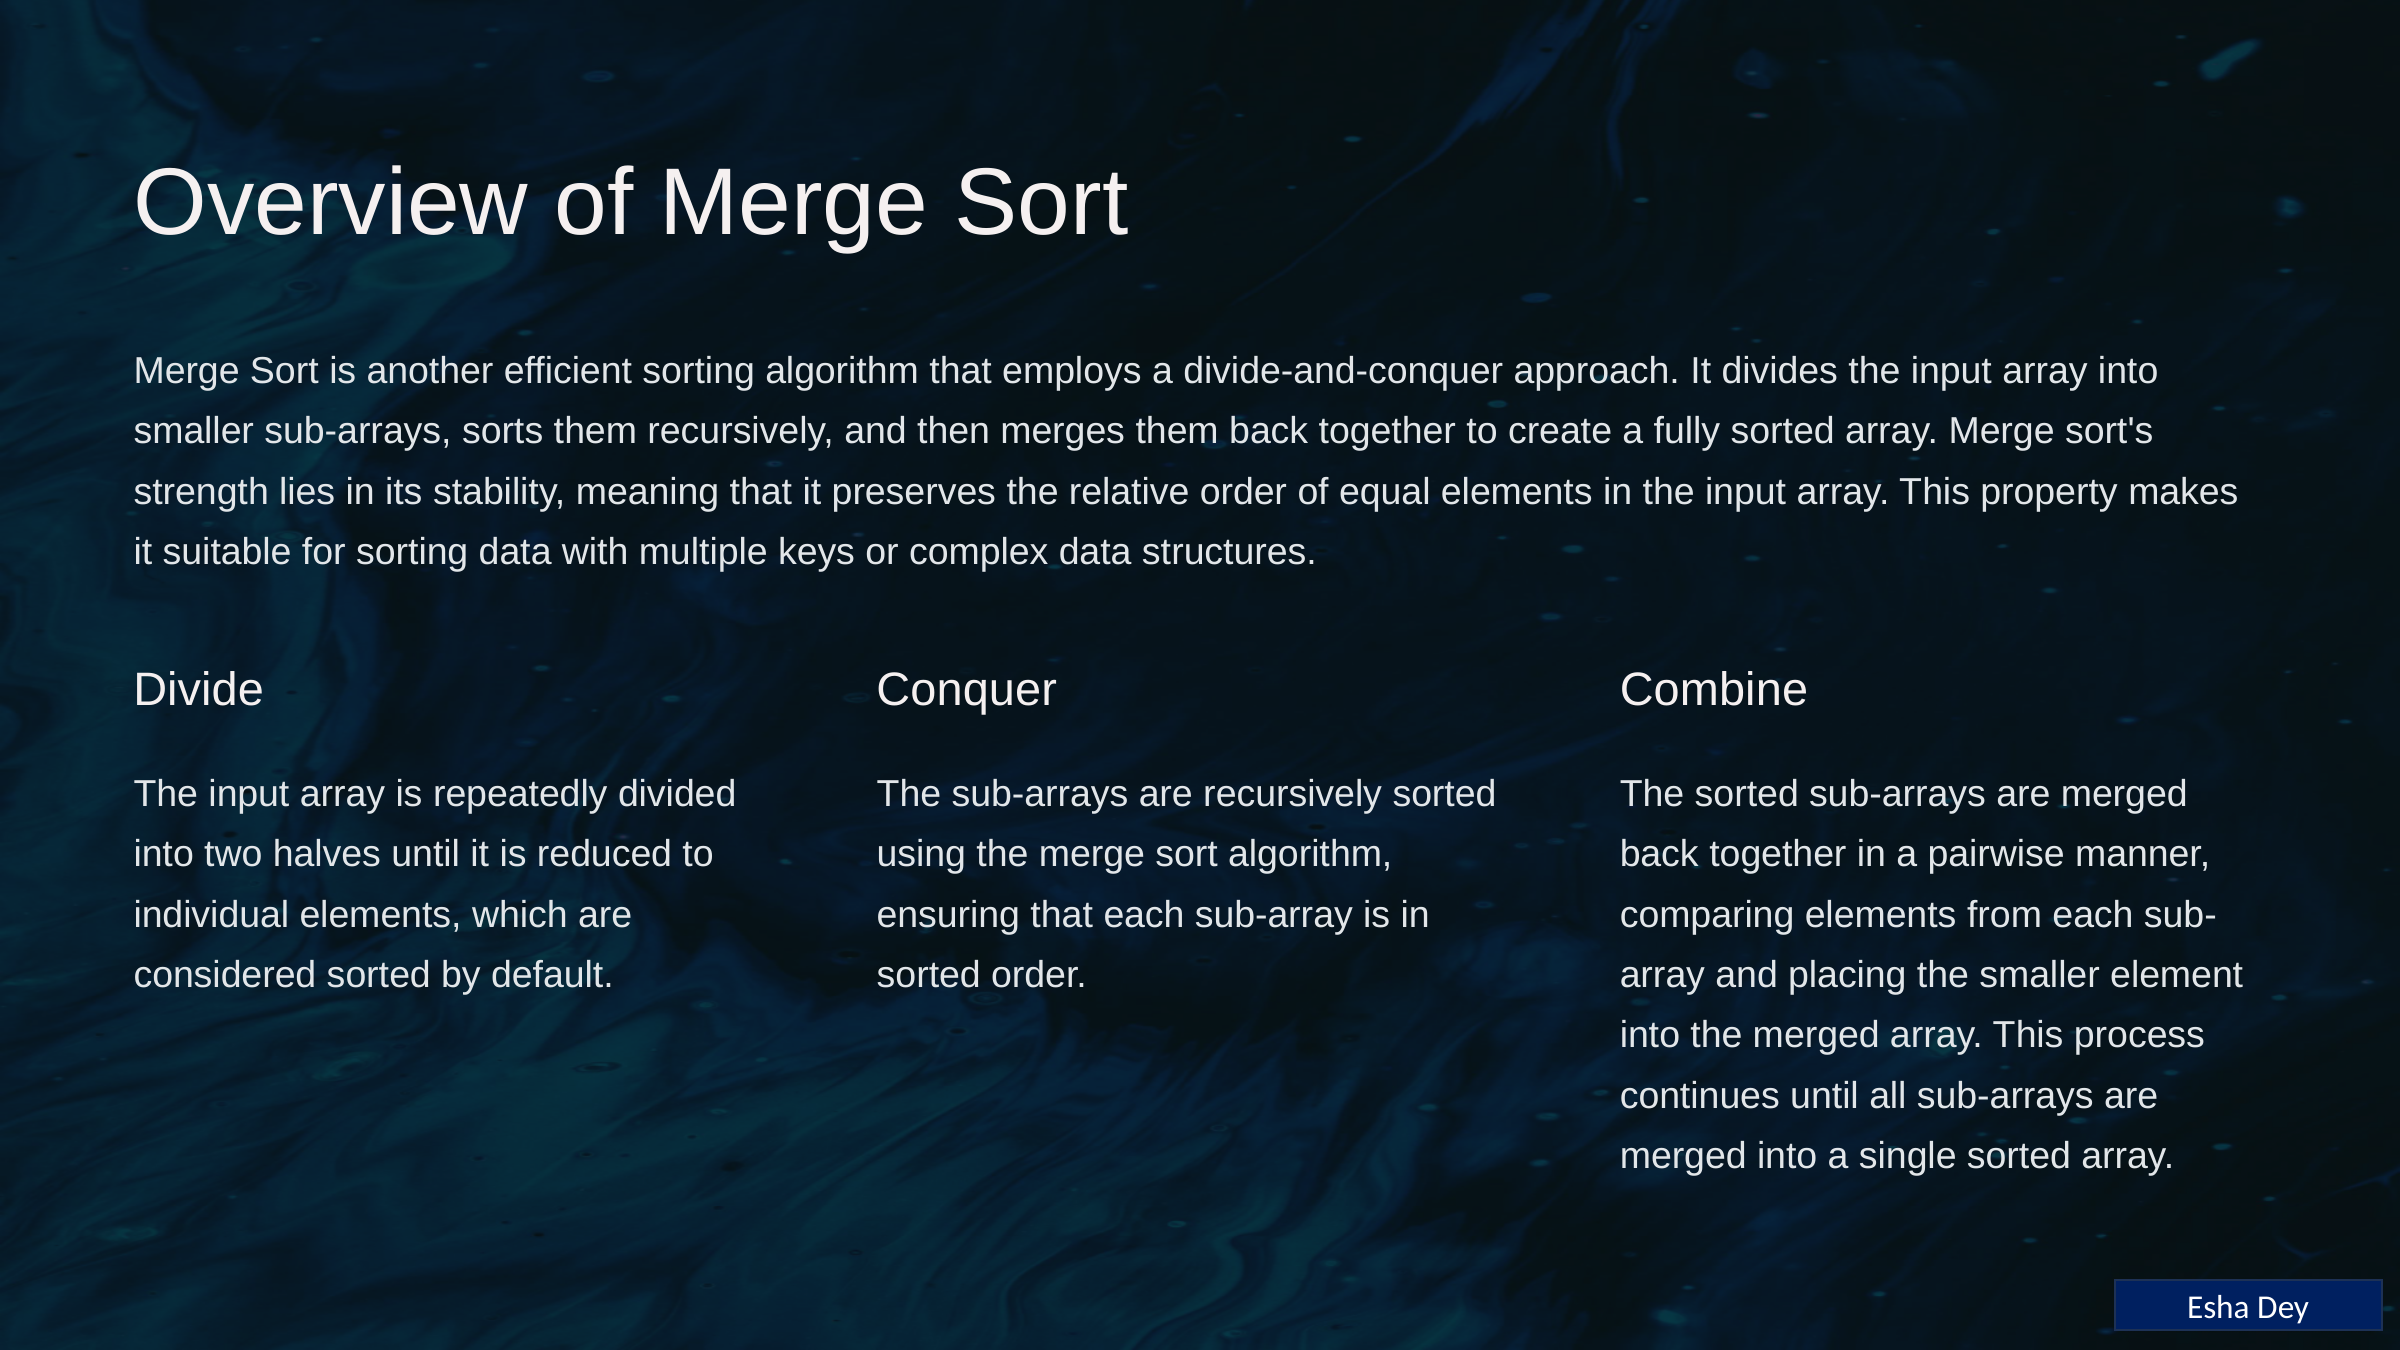

Overview of Merge Sort
Merge Sort is another efficient sorting algorithm that employs a divide-and-conquer approach. It divides the input array into smaller sub-arrays, sorts them recursively, and then merges them back together to create a fully sorted array. Merge sort's strength lies in its stability, meaning that it preserves the relative order of equal elements in the input array. This property makes it suitable for sorting data with multiple keys or complex data structures.
Divide
Conquer
Combine
The input array is repeatedly divided into two halves until it is reduced to individual elements, which are considered sorted by default.
The sub-arrays are recursively sorted using the merge sort algorithm, ensuring that each sub-array is in sorted order.
The sorted sub-arrays are merged back together in a pairwise manner, comparing elements from each sub-array and placing the smaller element into the merged array. This process continues until all sub-arrays are merged into a single sorted array.
Esha Dey